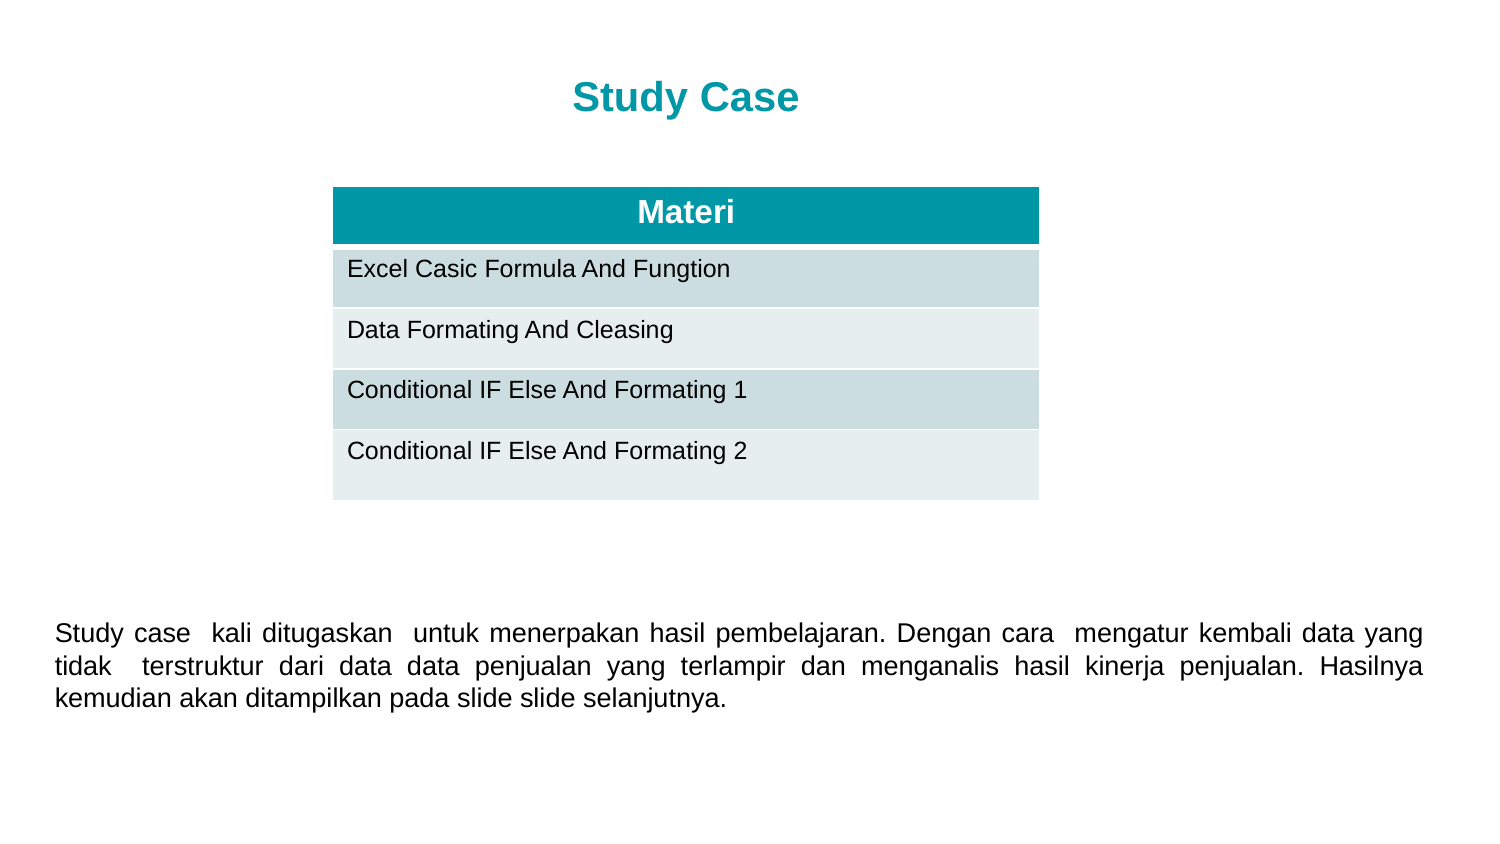

Study Case
| Materi |
| --- |
| Excel Casic Formula And Fungtion |
| Data Formating And Cleasing |
| Conditional IF Else And Formating 1 |
| Conditional IF Else And Formating 2 |
# Study case  kali ditugaskan  untuk menerpakan hasil pembelajaran. Dengan cara  mengatur kembali data yang tidak  terstruktur dari data data penjualan yang terlampir dan menganalis hasil kinerja penjualan. Hasilnya kemudian akan ditampilkan pada slide slide selanjutnya.